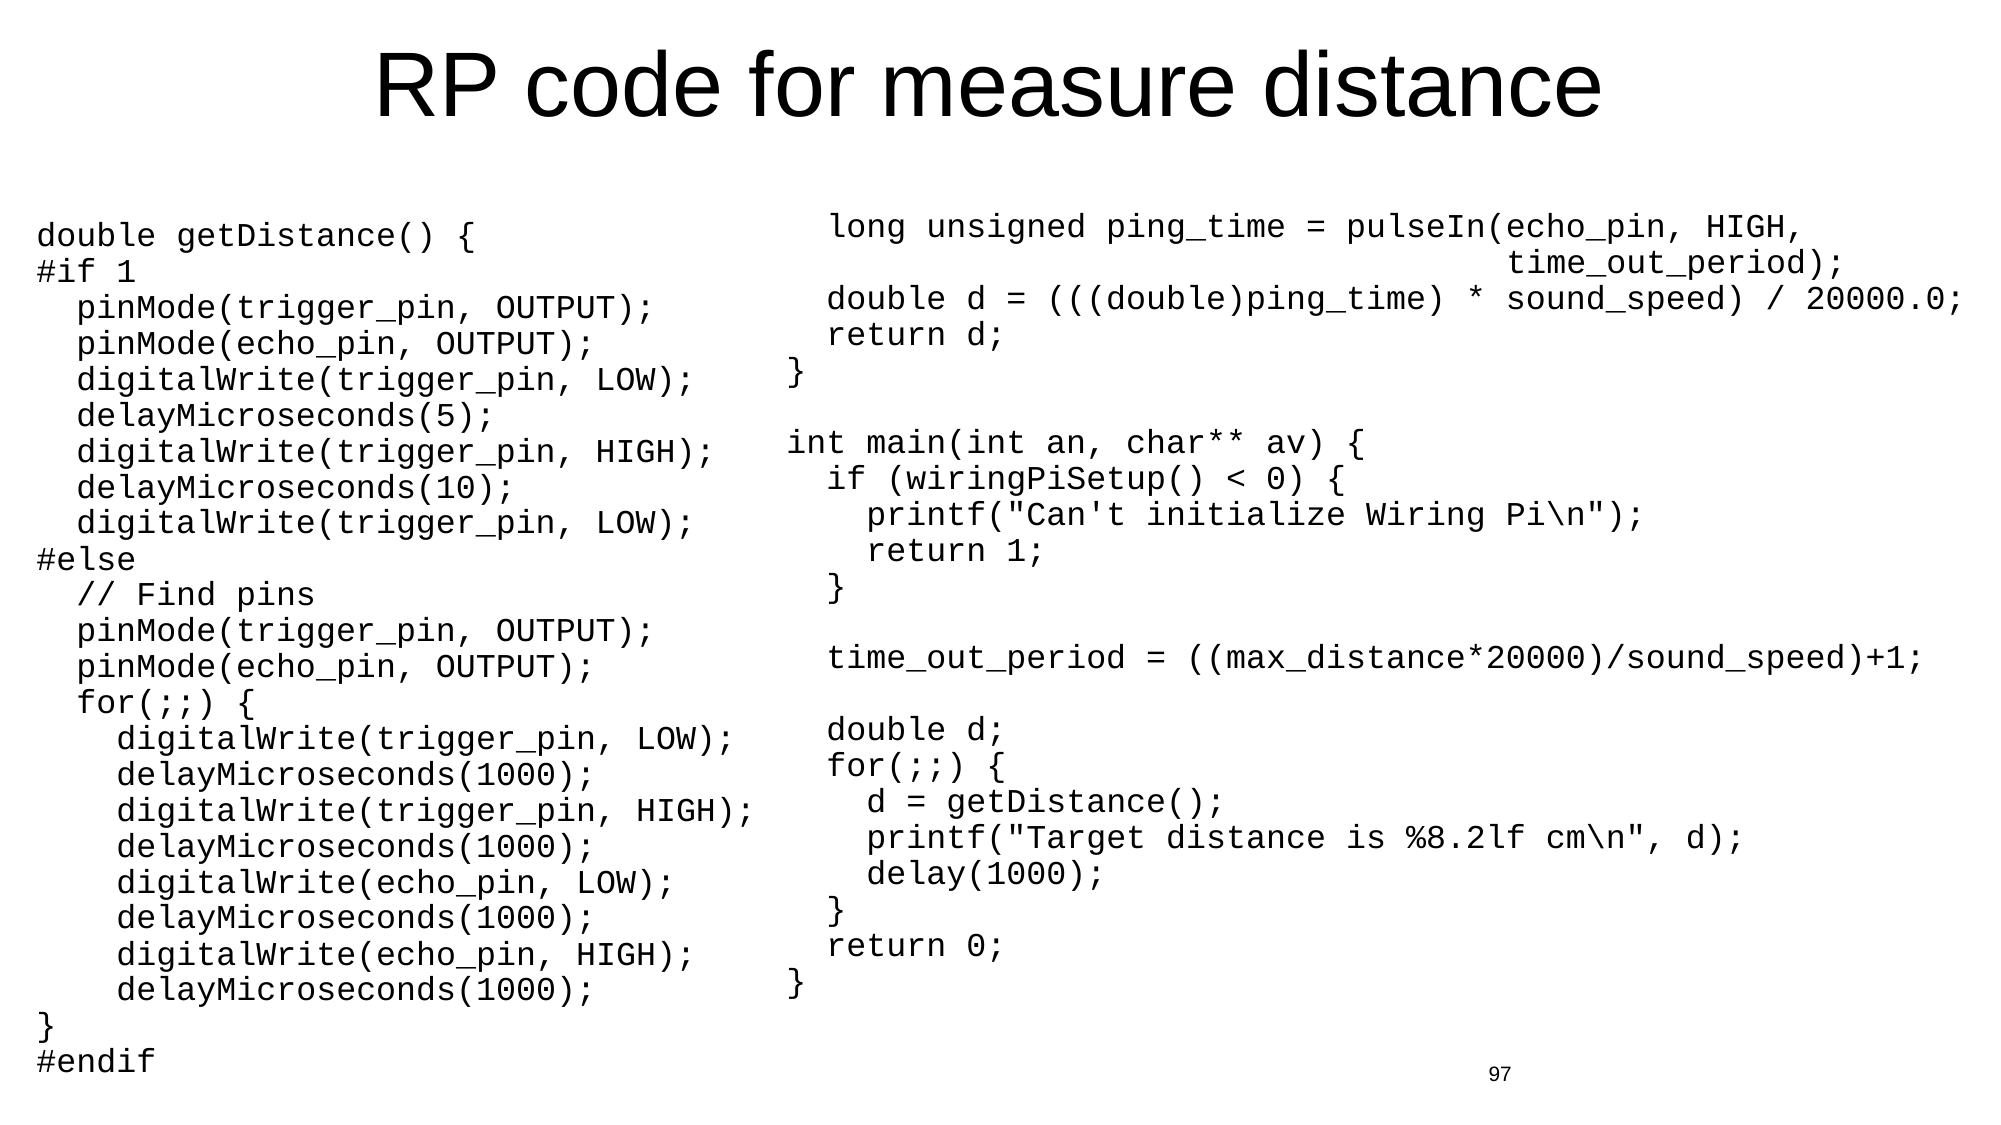

# RP code for measure distance

double getDistance() {
#if 1
  pinMode(trigger_pin, OUTPUT);
  pinMode(echo_pin, OUTPUT);
  digitalWrite(trigger_pin, LOW);
  delayMicroseconds(5);
  digitalWrite(trigger_pin, HIGH);
  delayMicroseconds(10);
  digitalWrite(trigger_pin, LOW);
#else
  // Find pins
  pinMode(trigger_pin, OUTPUT);
  pinMode(echo_pin, OUTPUT);
  for(;;) {
    digitalWrite(trigger_pin, LOW);
    delayMicroseconds(1000);
    digitalWrite(trigger_pin, HIGH);
    delayMicroseconds(1000);
    digitalWrite(echo_pin, LOW);
    delayMicroseconds(1000);
    digitalWrite(echo_pin, HIGH);
    delayMicroseconds(1000);
}
#endif

  long unsigned ping_time = pulseIn(echo_pin, HIGH,
                                    time_out_period);
  double d = (((double)ping_time) * sound_speed) / 20000.0;
  return d;
}

int main(int an, char** av) {
  if (wiringPiSetup() < 0) {
    printf("Can't initialize Wiring Pi\n");
    return 1;
  }

  time_out_period = ((max_distance*20000)/sound_speed)+1;

  double d;
  for(;;) {
    d = getDistance();
    printf("Target distance is %8.2lf cm\n", d);
    delay(1000);
  }
  return 0;
}
97